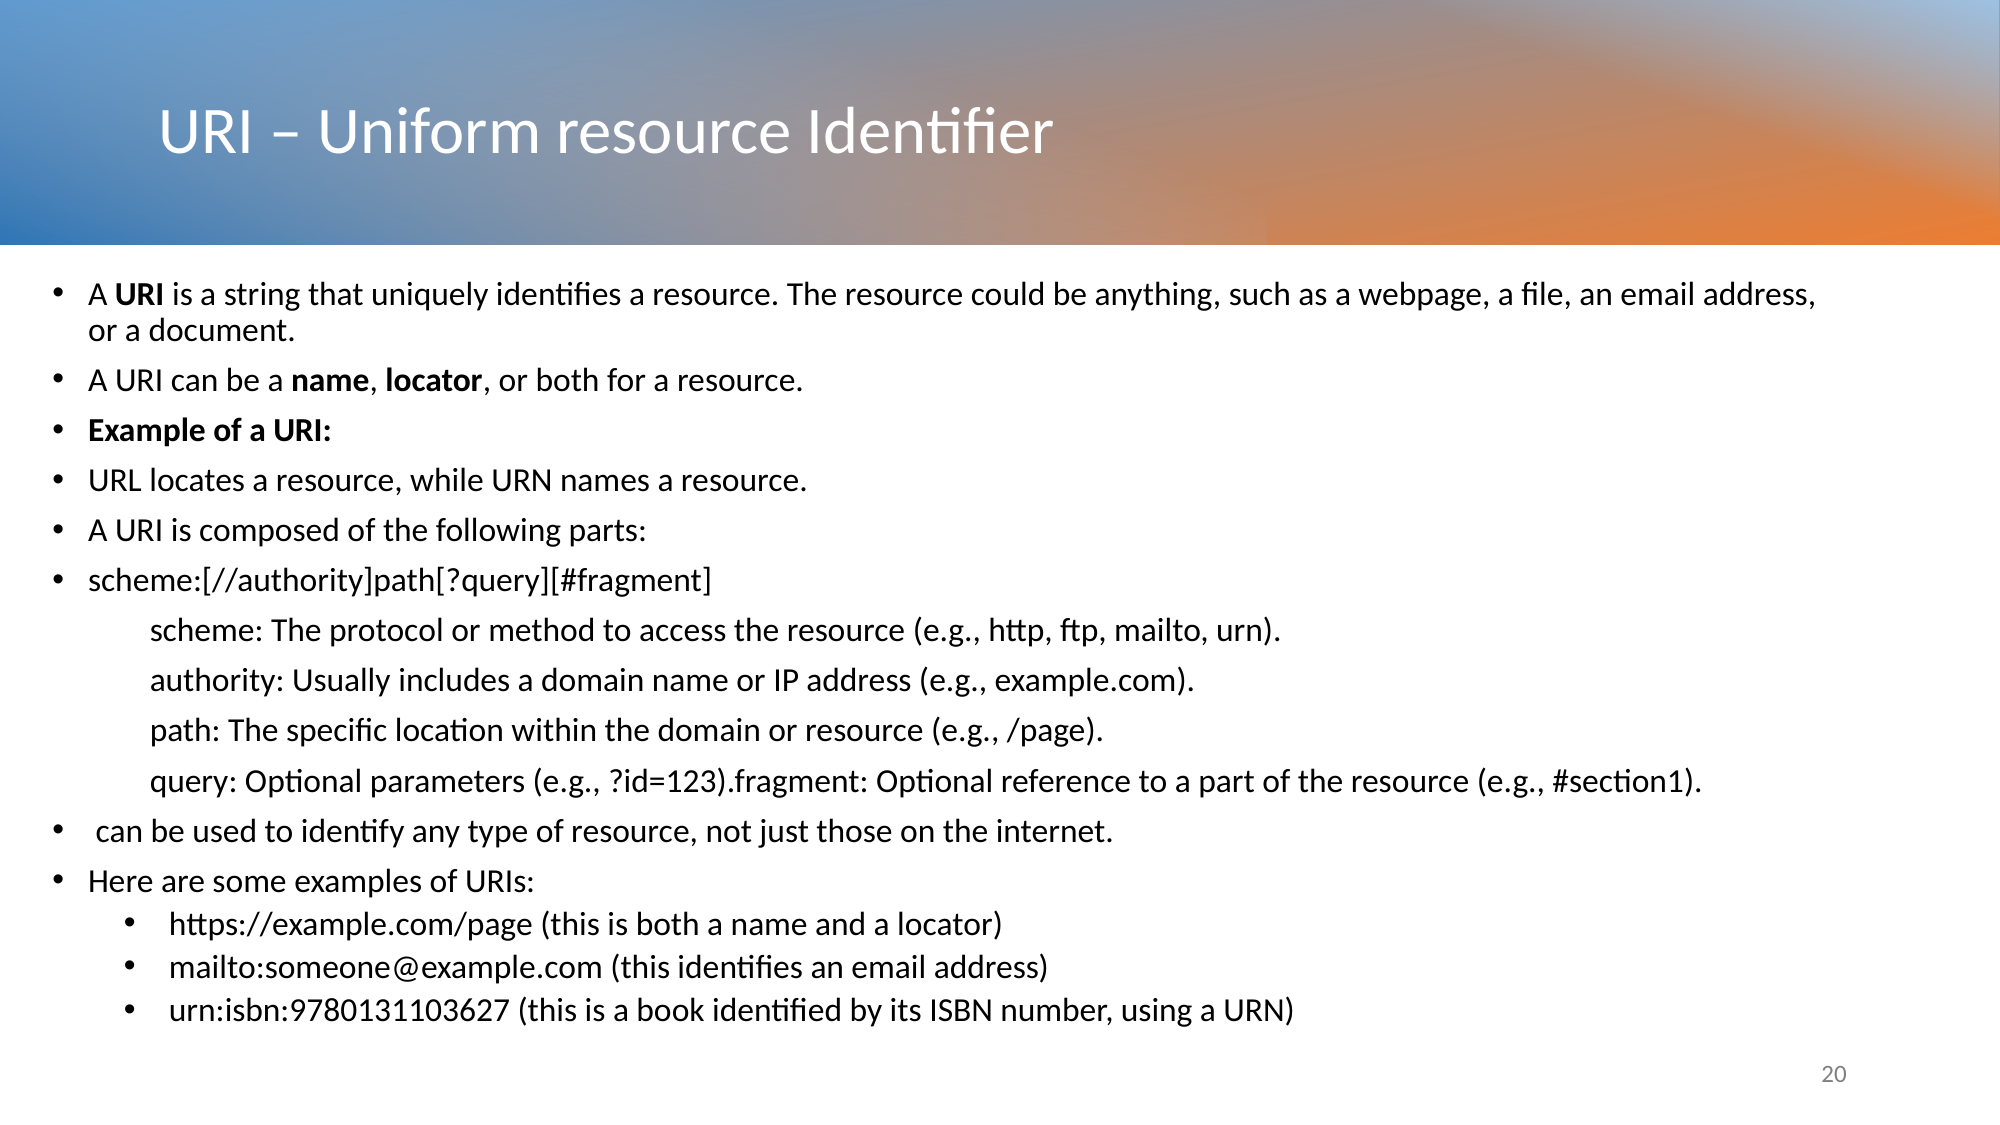

# URI – Uniform resource Identifier

A URI is a string that uniquely identifies a resource. The resource could be anything, such as a webpage, a file, an email address, or a document.
A URI can be a name, locator, or both for a resource.
Example of a URI:
URL locates a resource, while URN names a resource.
A URI is composed of the following parts:
scheme:[//authority]path[?query][#fragment]
             scheme: The protocol or method to access the resource (e.g., http, ftp, mailto, urn).
             authority: Usually includes a domain name or IP address (e.g., example.com).
             path: The specific location within the domain or resource (e.g., /page).
             query: Optional parameters (e.g., ?id=123).fragment: Optional reference to a part of the resource (e.g., #section1).
 can be used to identify any type of resource, not just those on the internet.
Here are some examples of URIs:
https://example.com/page (this is both a name and a locator)
mailto:someone@example.com (this identifies an email address)
urn:isbn:9780131103627 (this is a book identified by its ISBN number, using a URN)

20